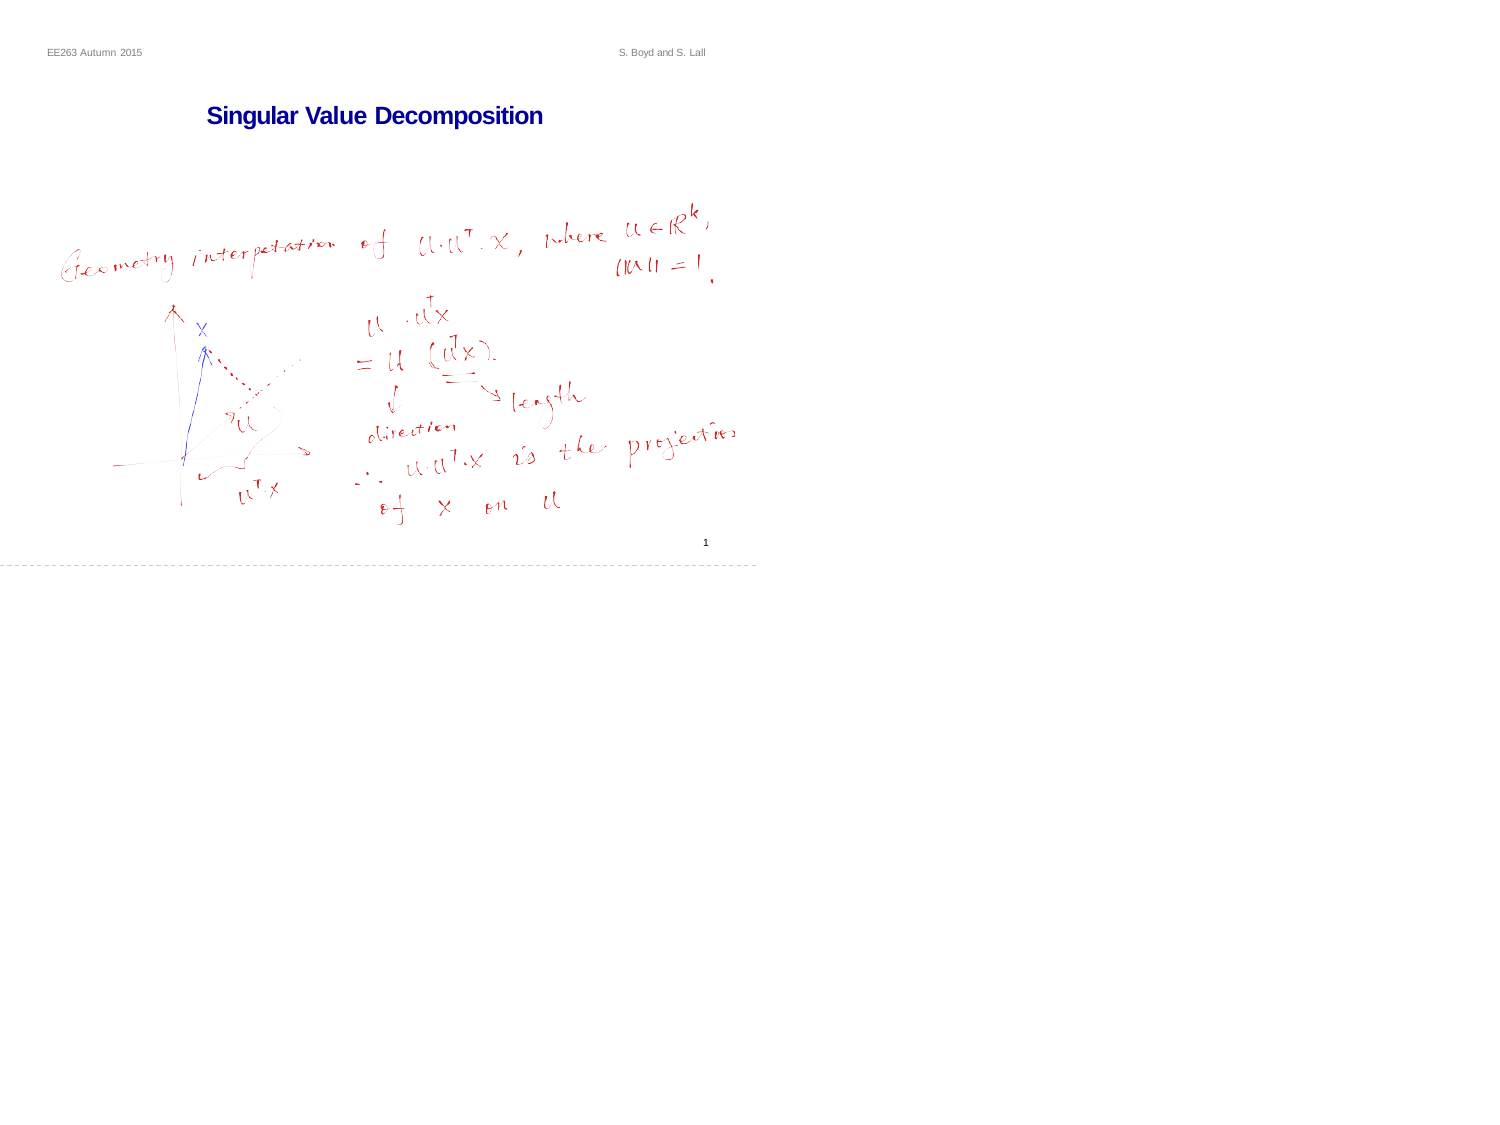

EE263 Autumn 2015
S. Boyd and S. Lall
Singular Value Decomposition

1